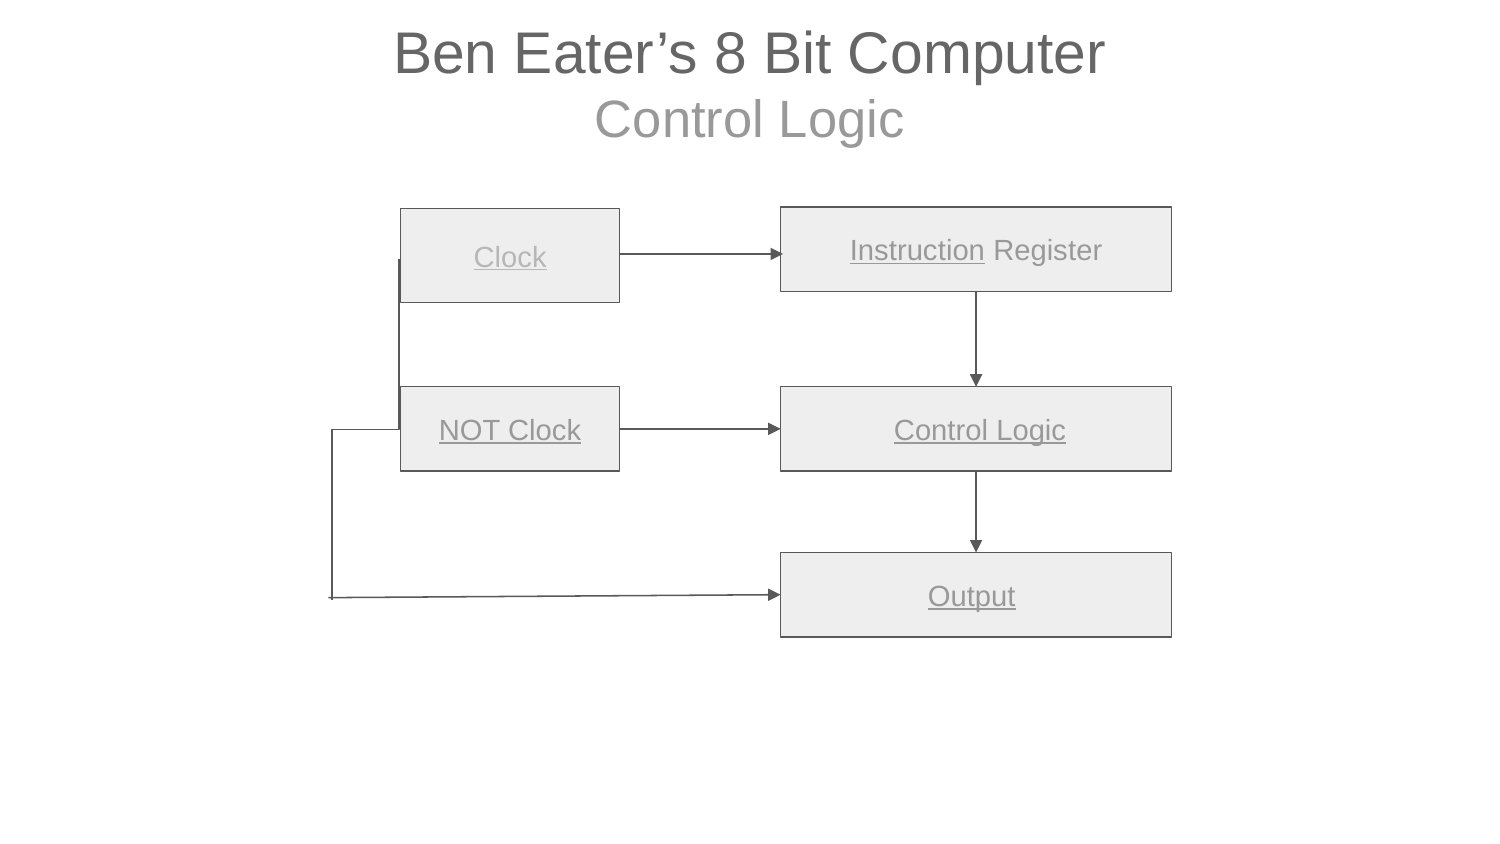

Ben Eater’s 8 Bit Computer
Control Logic
Instruction Register

Clock

NOT Clock

 Control Logic
 Output